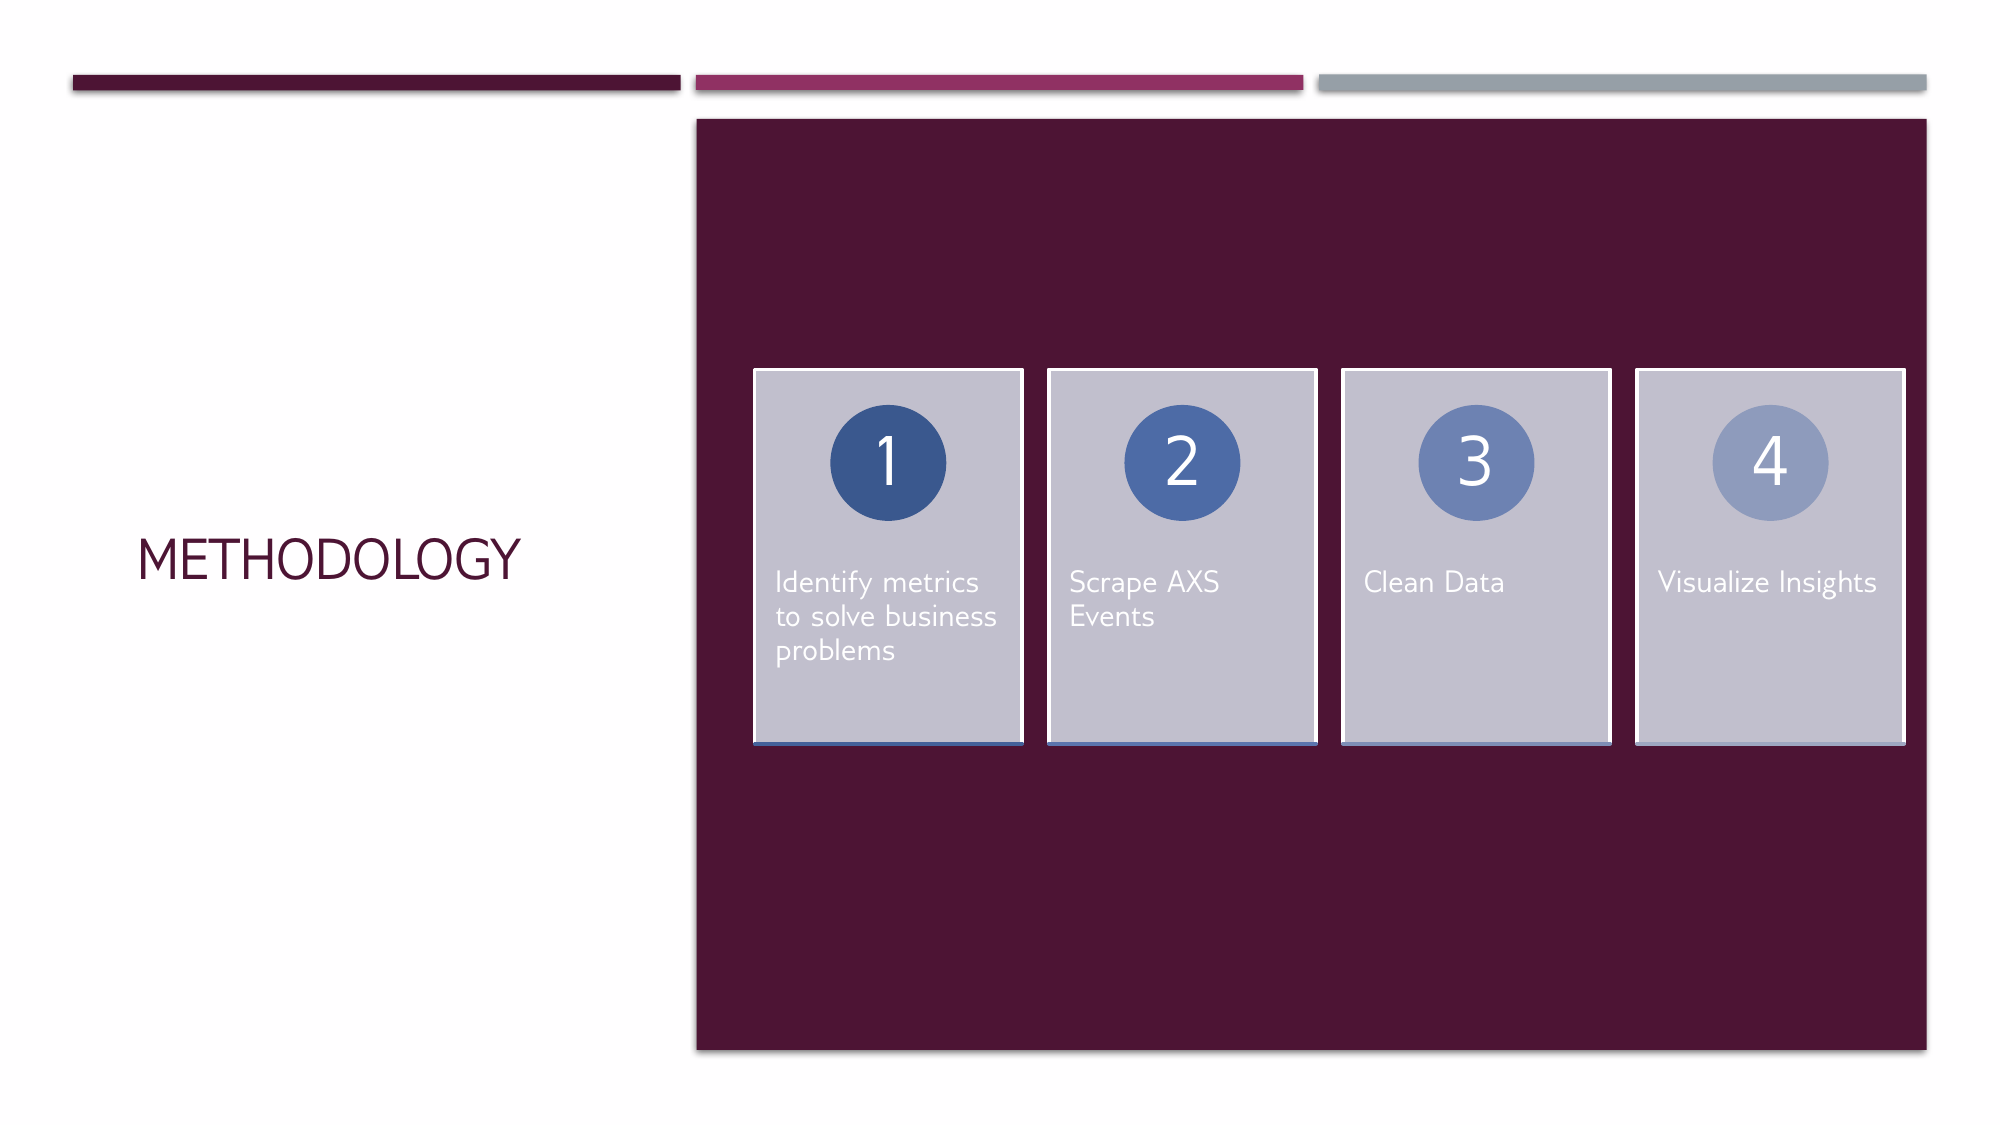

# Methodology
Identify metrics to solve business problems
1
Scrape AXS Events
2
Clean Data
3
Visualize Insights
4